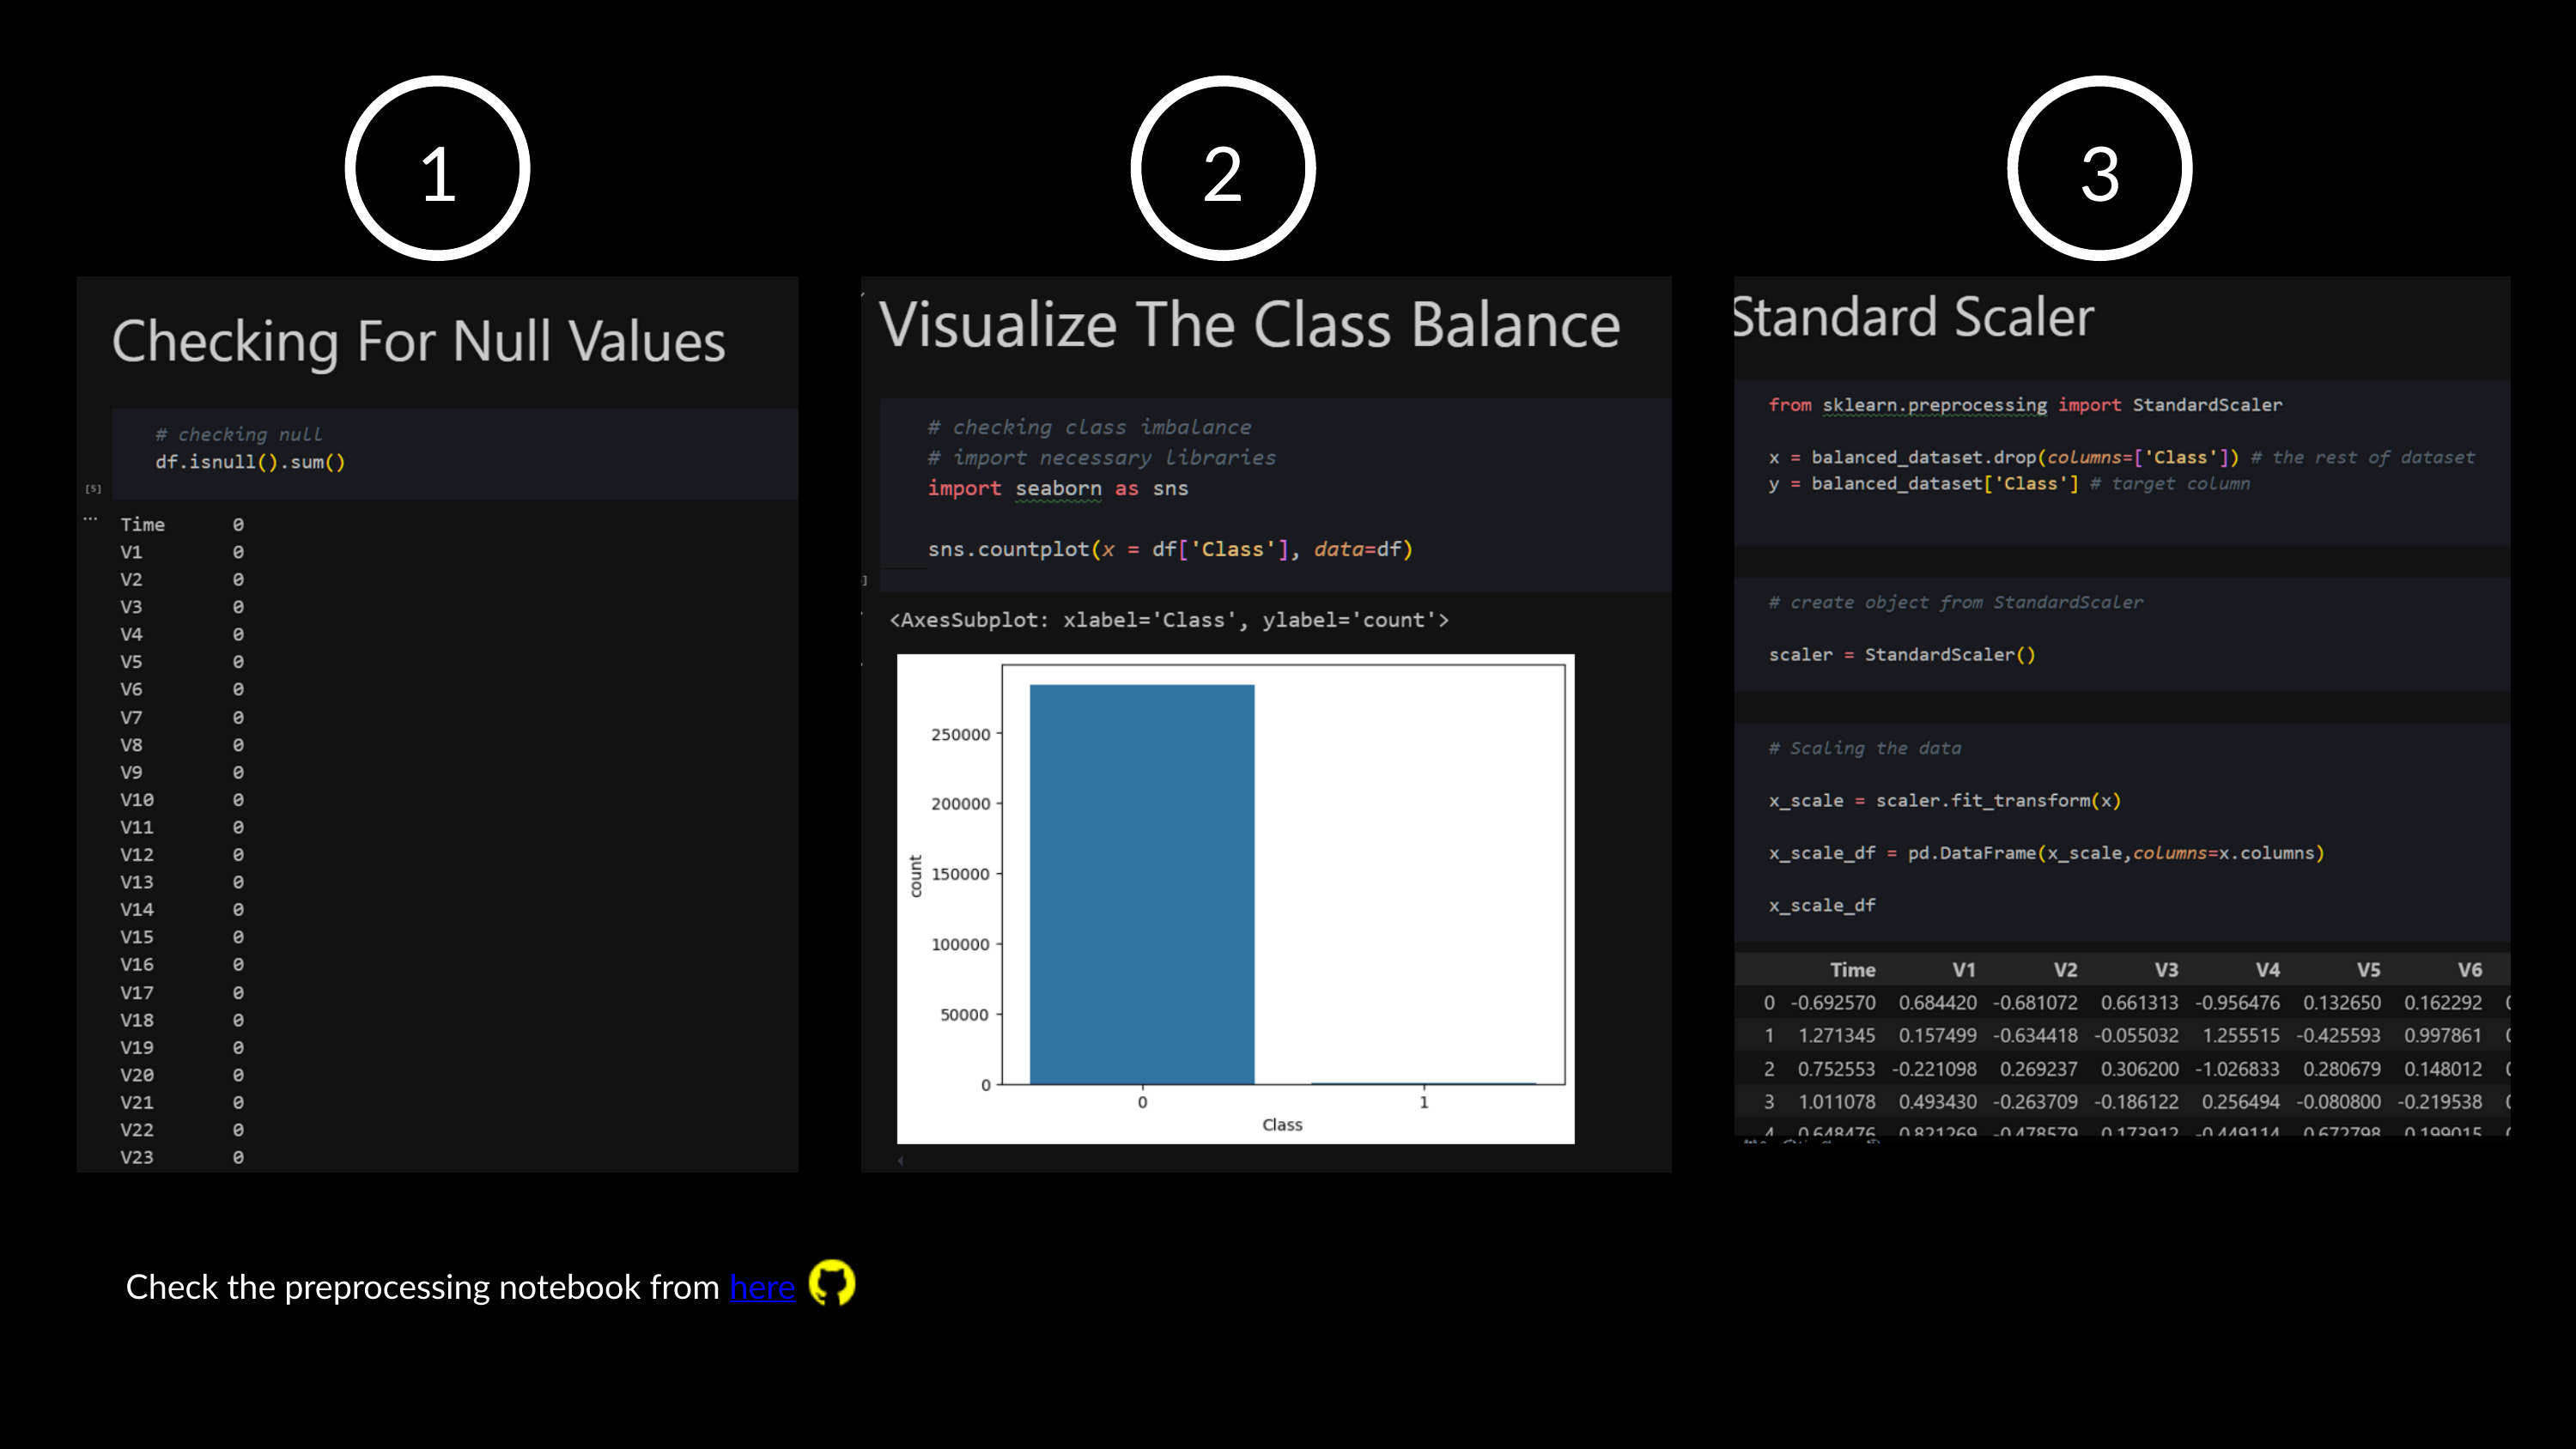

1
2
3

Check the preprocessing notebook from here